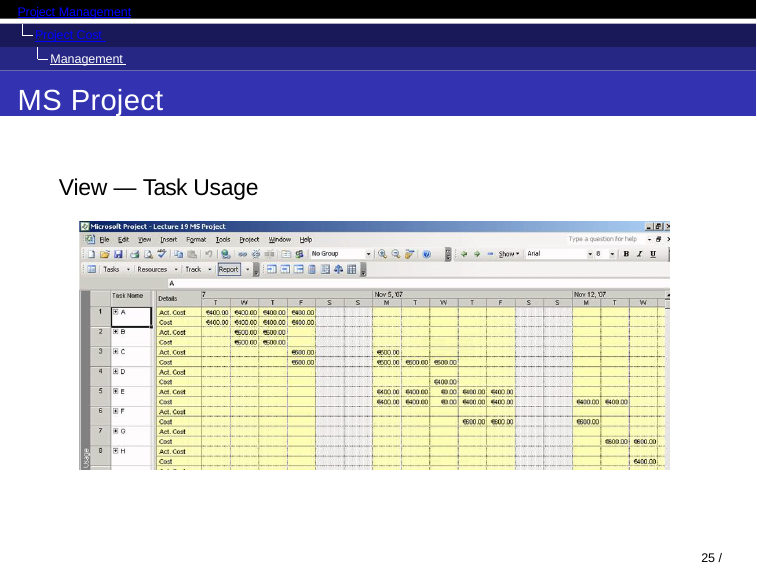

Project Management
Project Cost Management  Introduction

MS Project
View — Task Usage

25 / 128